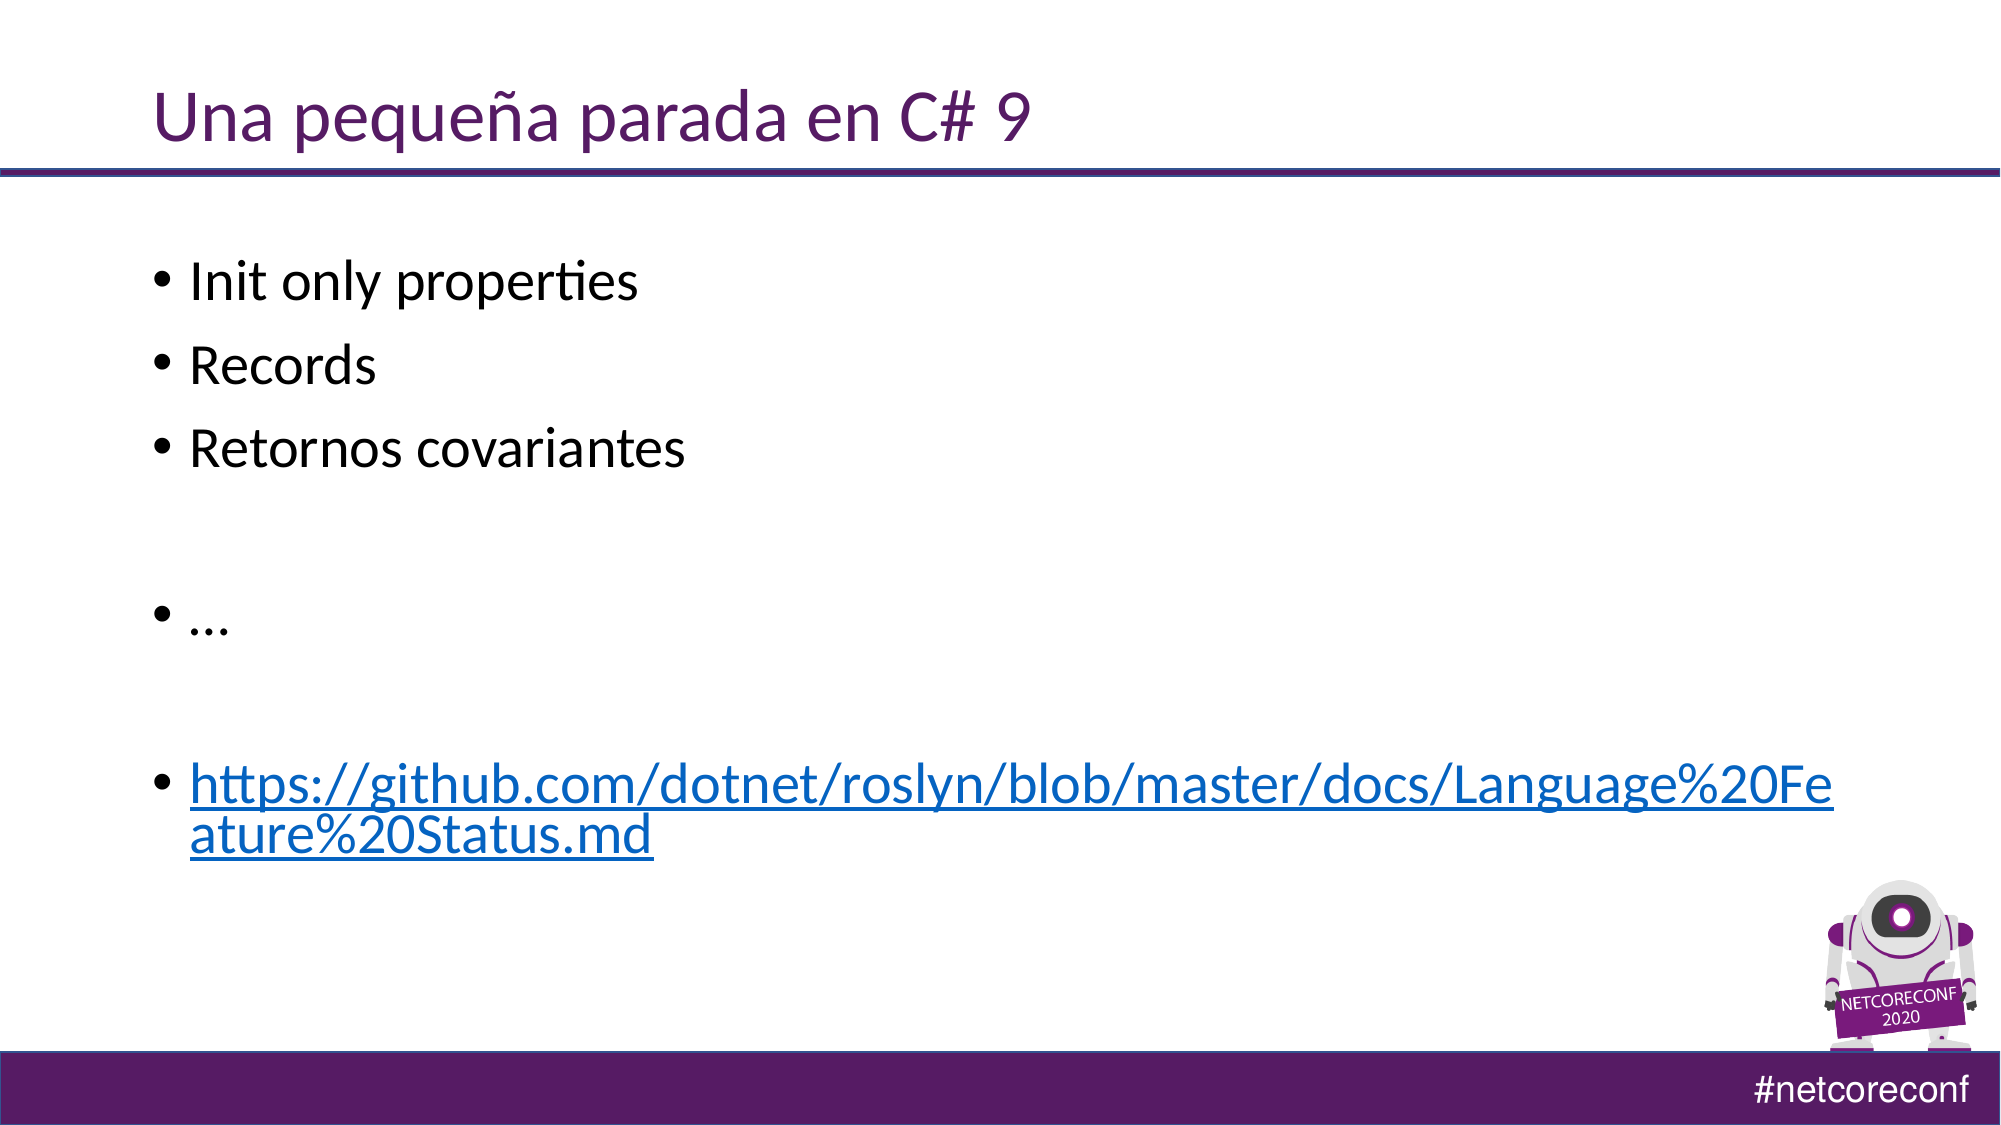

# Una pequeña parada en C# 9
Init only properties
Records
Retornos covariantes

…

https://github.com/dotnet/roslyn/blob/master/docs/Language%20Feature%20Status.md